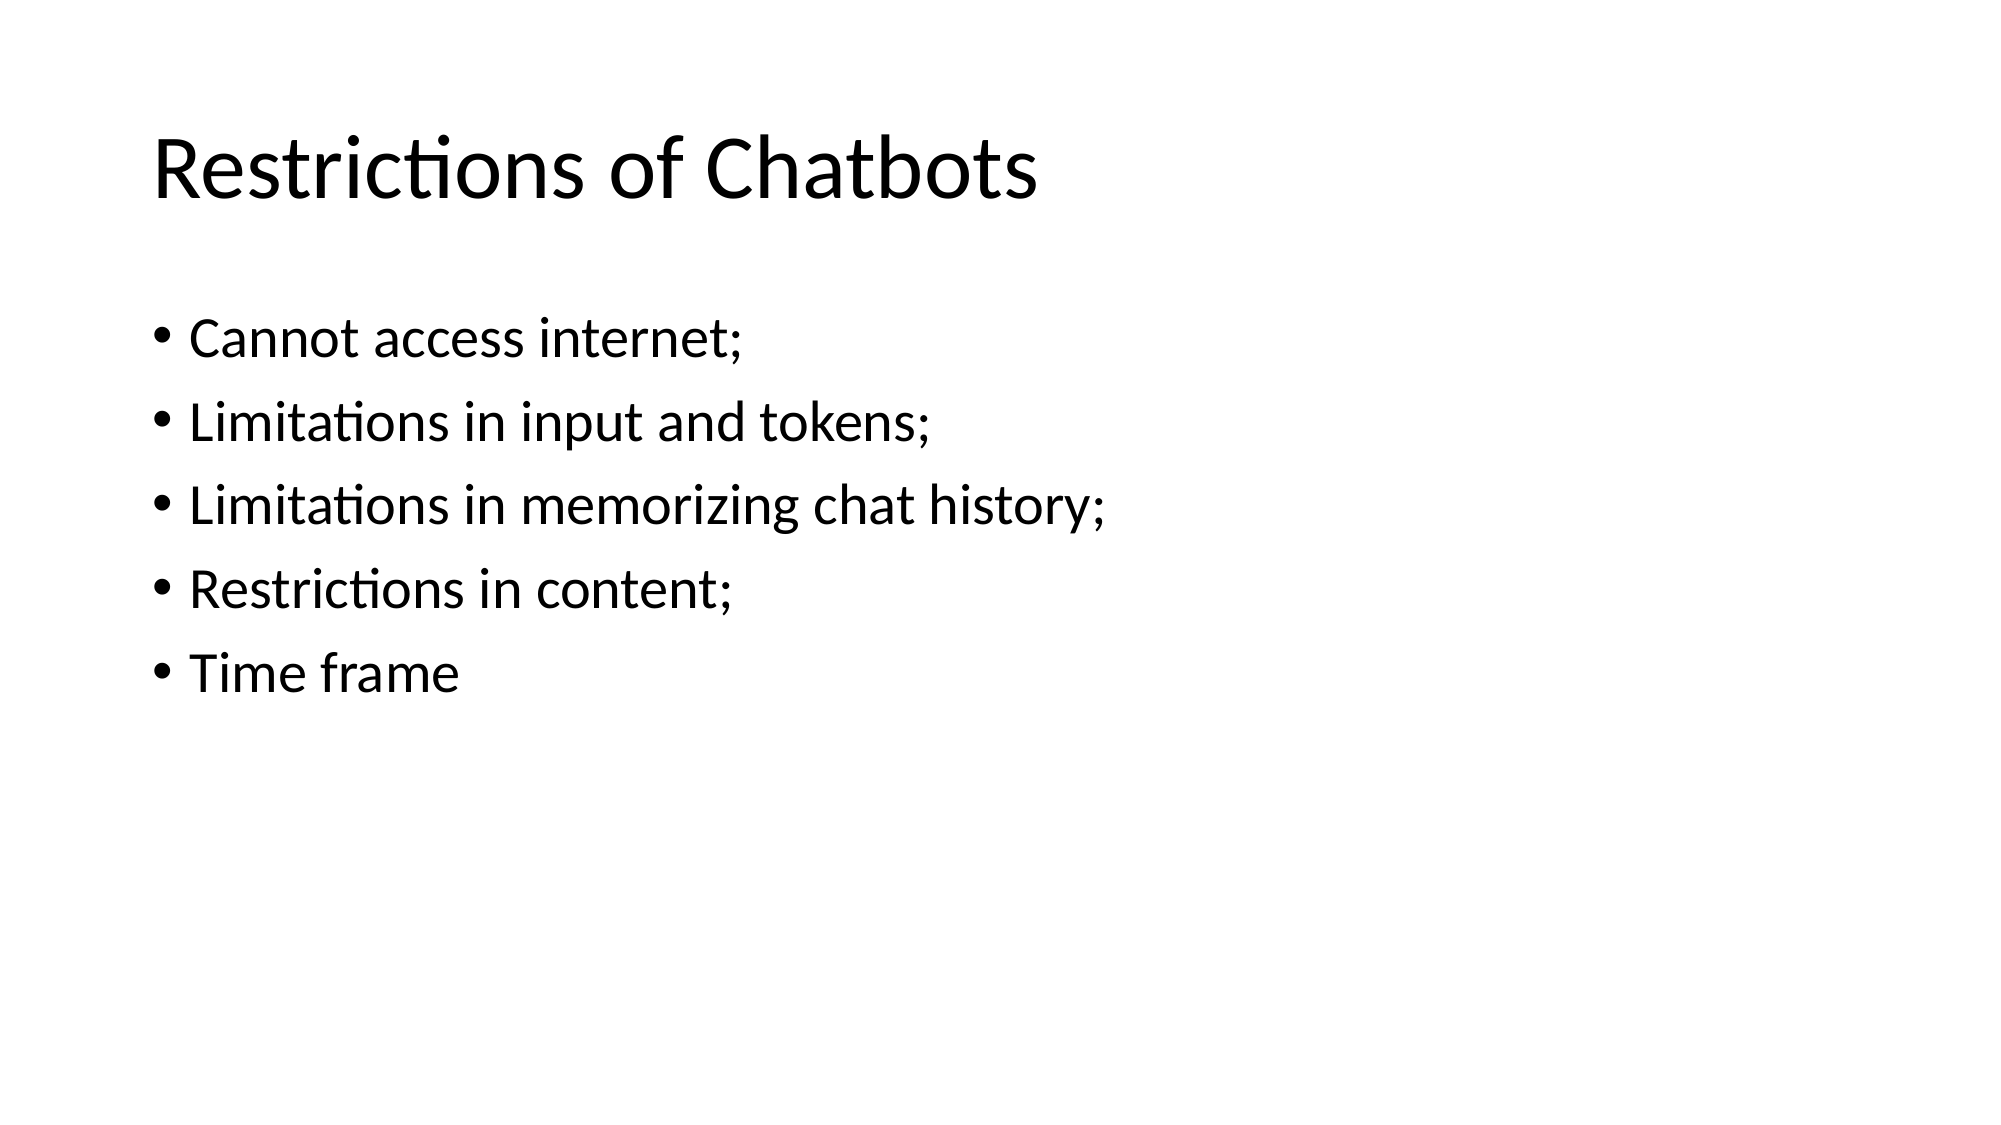

# Restrictions of Chatbots
Cannot access internet;
Limitations in input and tokens;
Limitations in memorizing chat history;
Restrictions in content;
Time frame